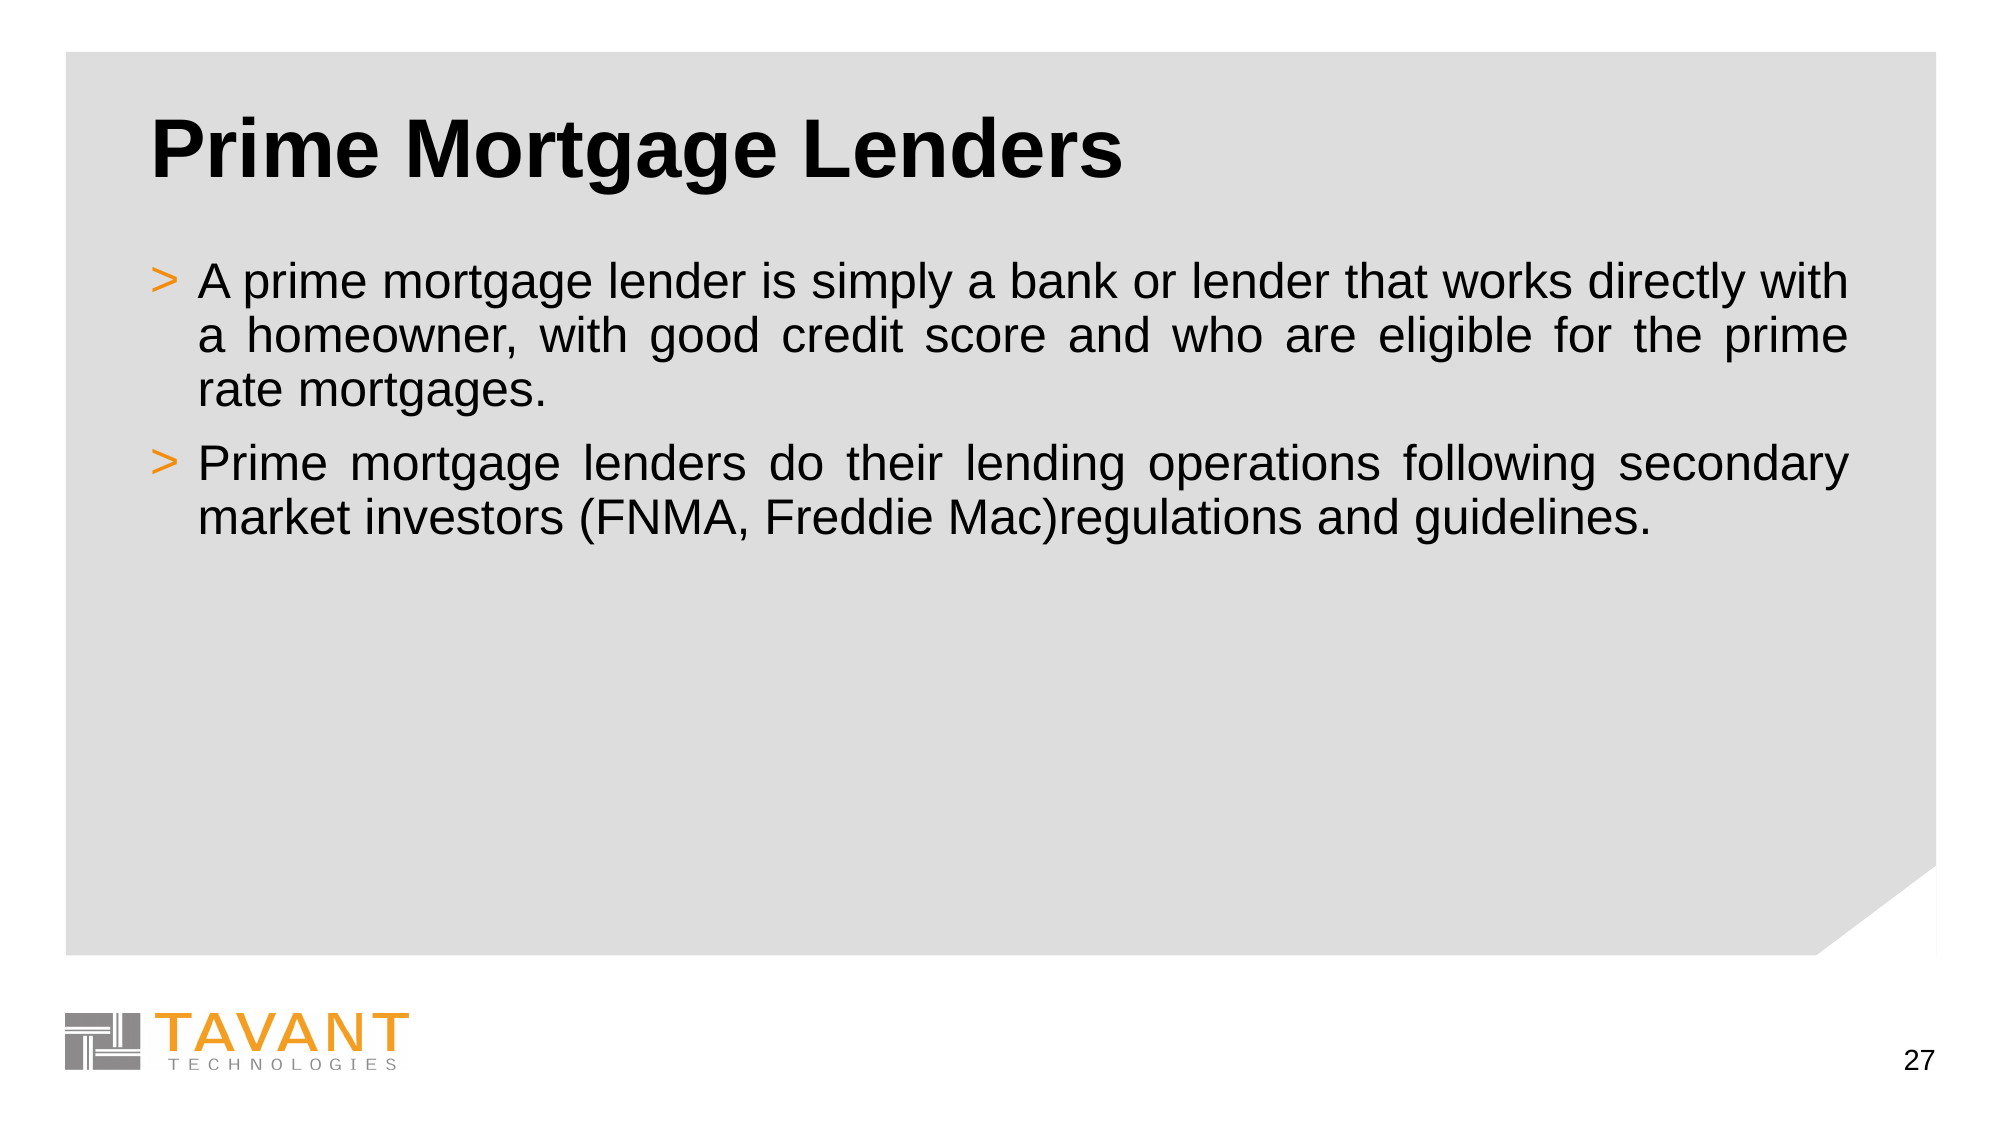

# Prime Mortgage Lenders
A prime mortgage lender is simply a bank or lender that works directly with a homeowner, with good credit score and who are eligible for the prime rate mortgages.
Prime mortgage lenders do their lending operations following secondary market investors (FNMA, Freddie Mac)regulations and guidelines.

27